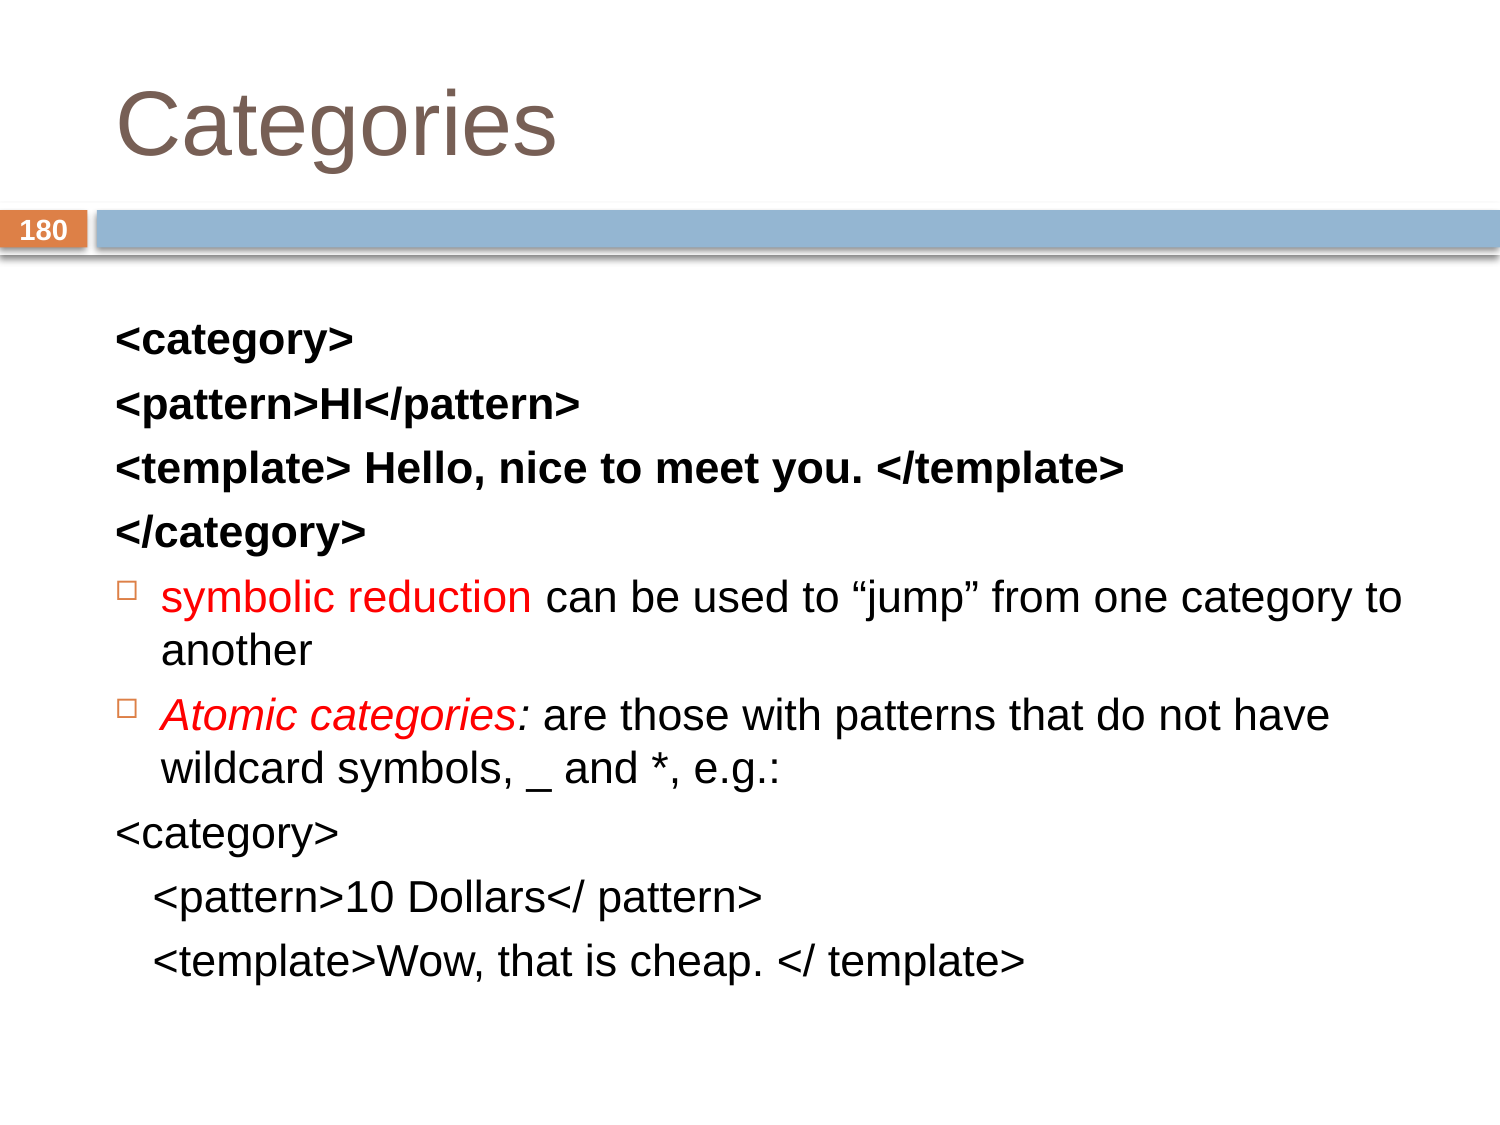

# Categories
180
<category>
<pattern>HI</pattern>
<template> Hello, nice to meet you. </template>
</category>
symbolic reduction can be used to “jump” from one category to another
Atomic categories: are those with patterns that do not have wildcard symbols, _ and *, e.g.:
<category>
   <pattern>10 Dollars</ pattern>
   <template>Wow, that is cheap. </ template>